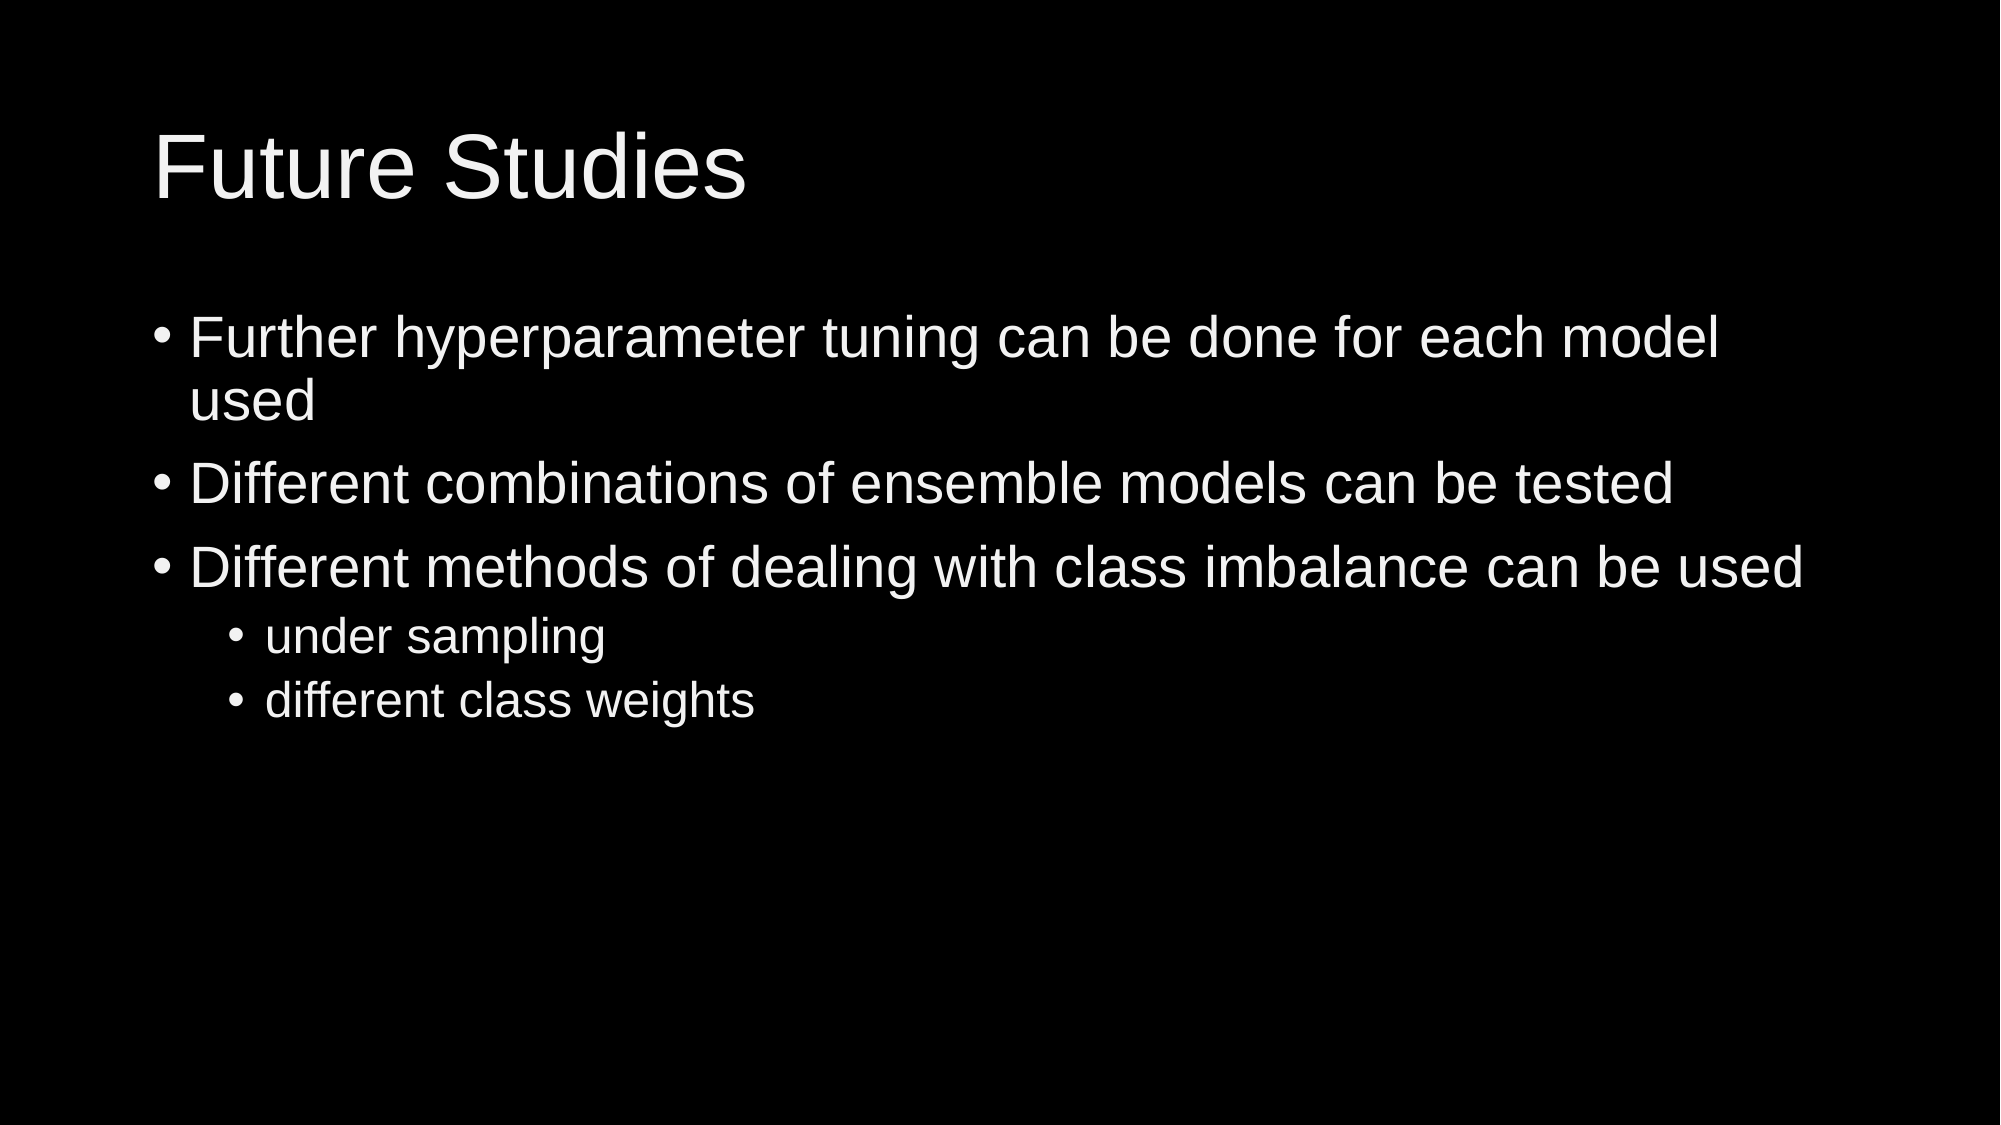

# Future Studies
Further hyperparameter tuning can be done for each model used
Different combinations of ensemble models can be tested
Different methods of dealing with class imbalance can be used
under sampling
different class weights